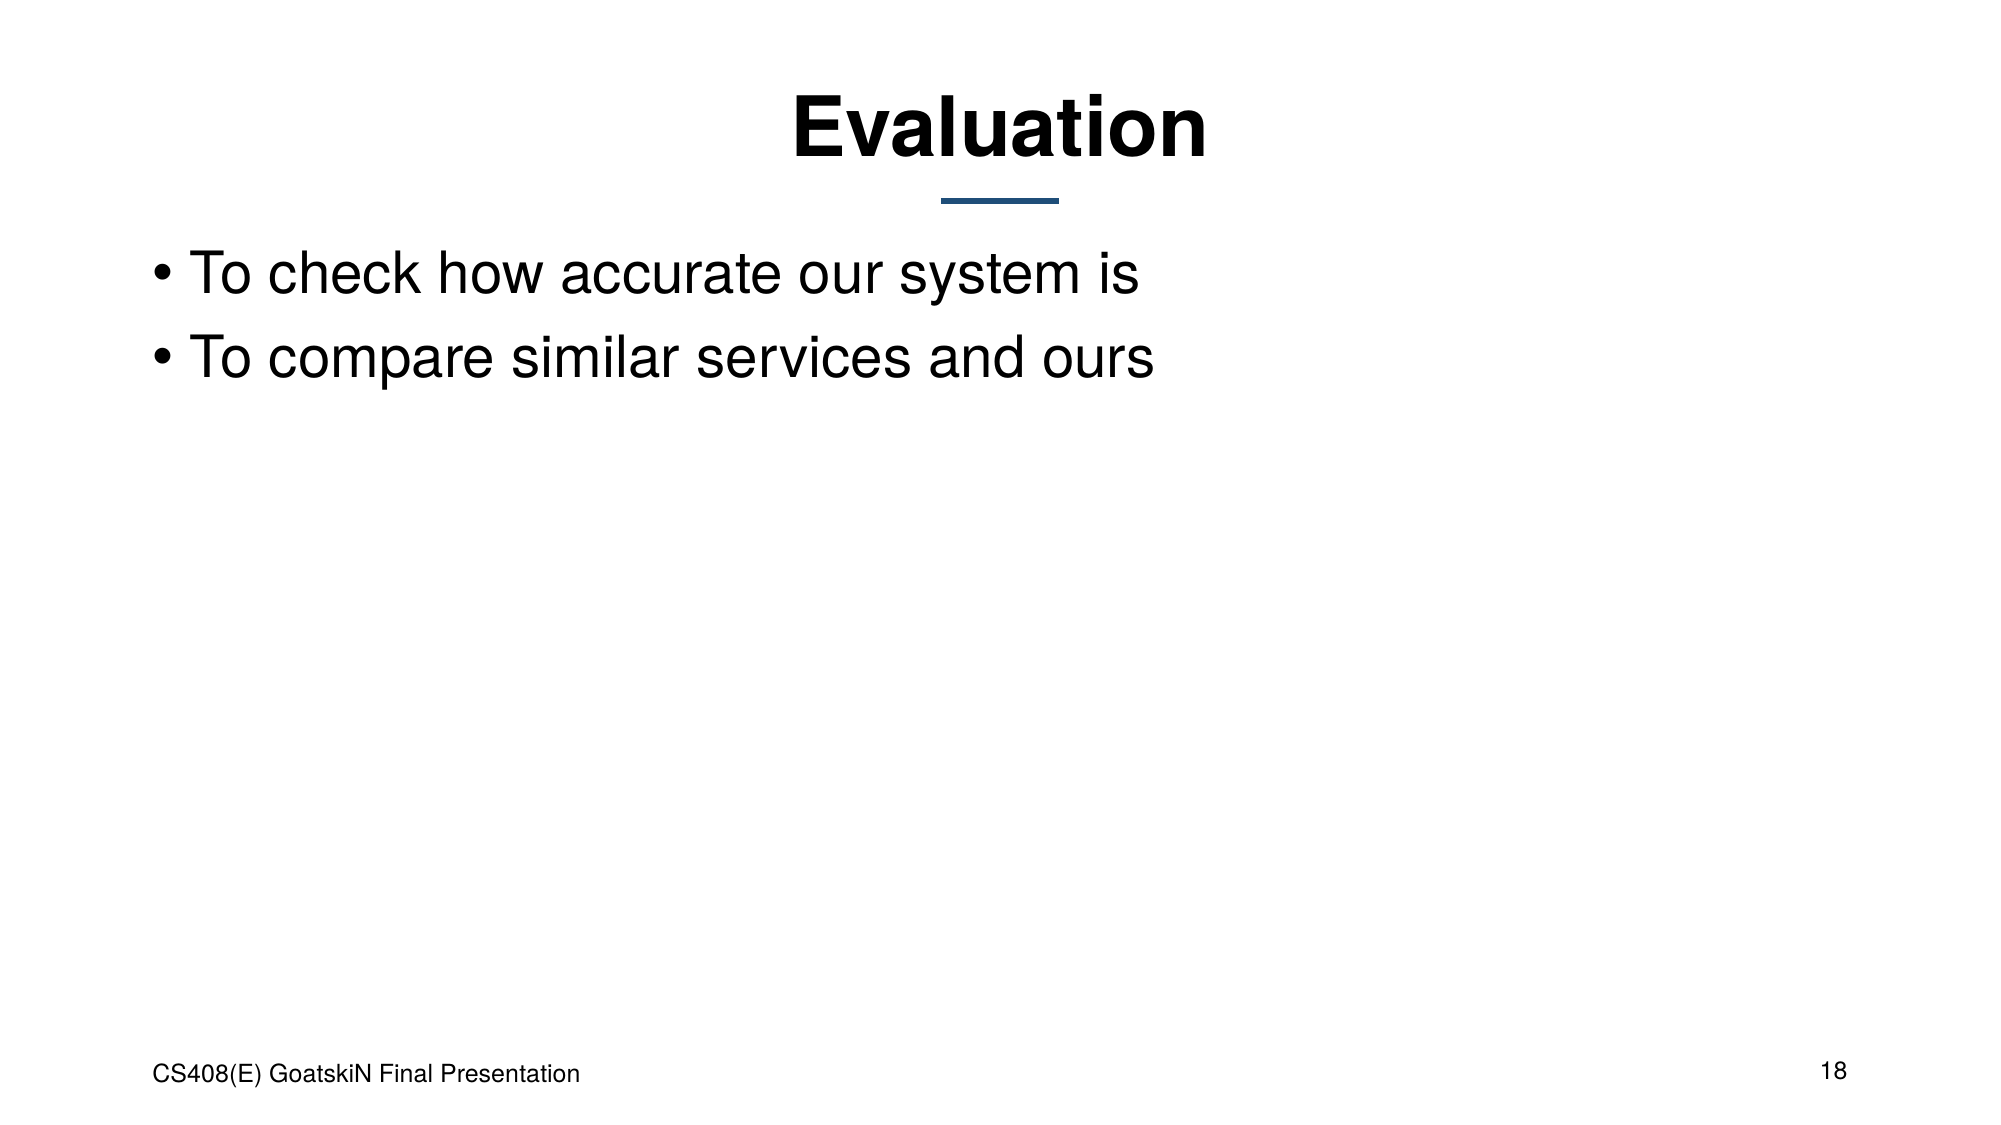

# Evaluation
To check how accurate our system is
To compare similar services and ours
CS408(E) GoatskiN Final Presentation
18